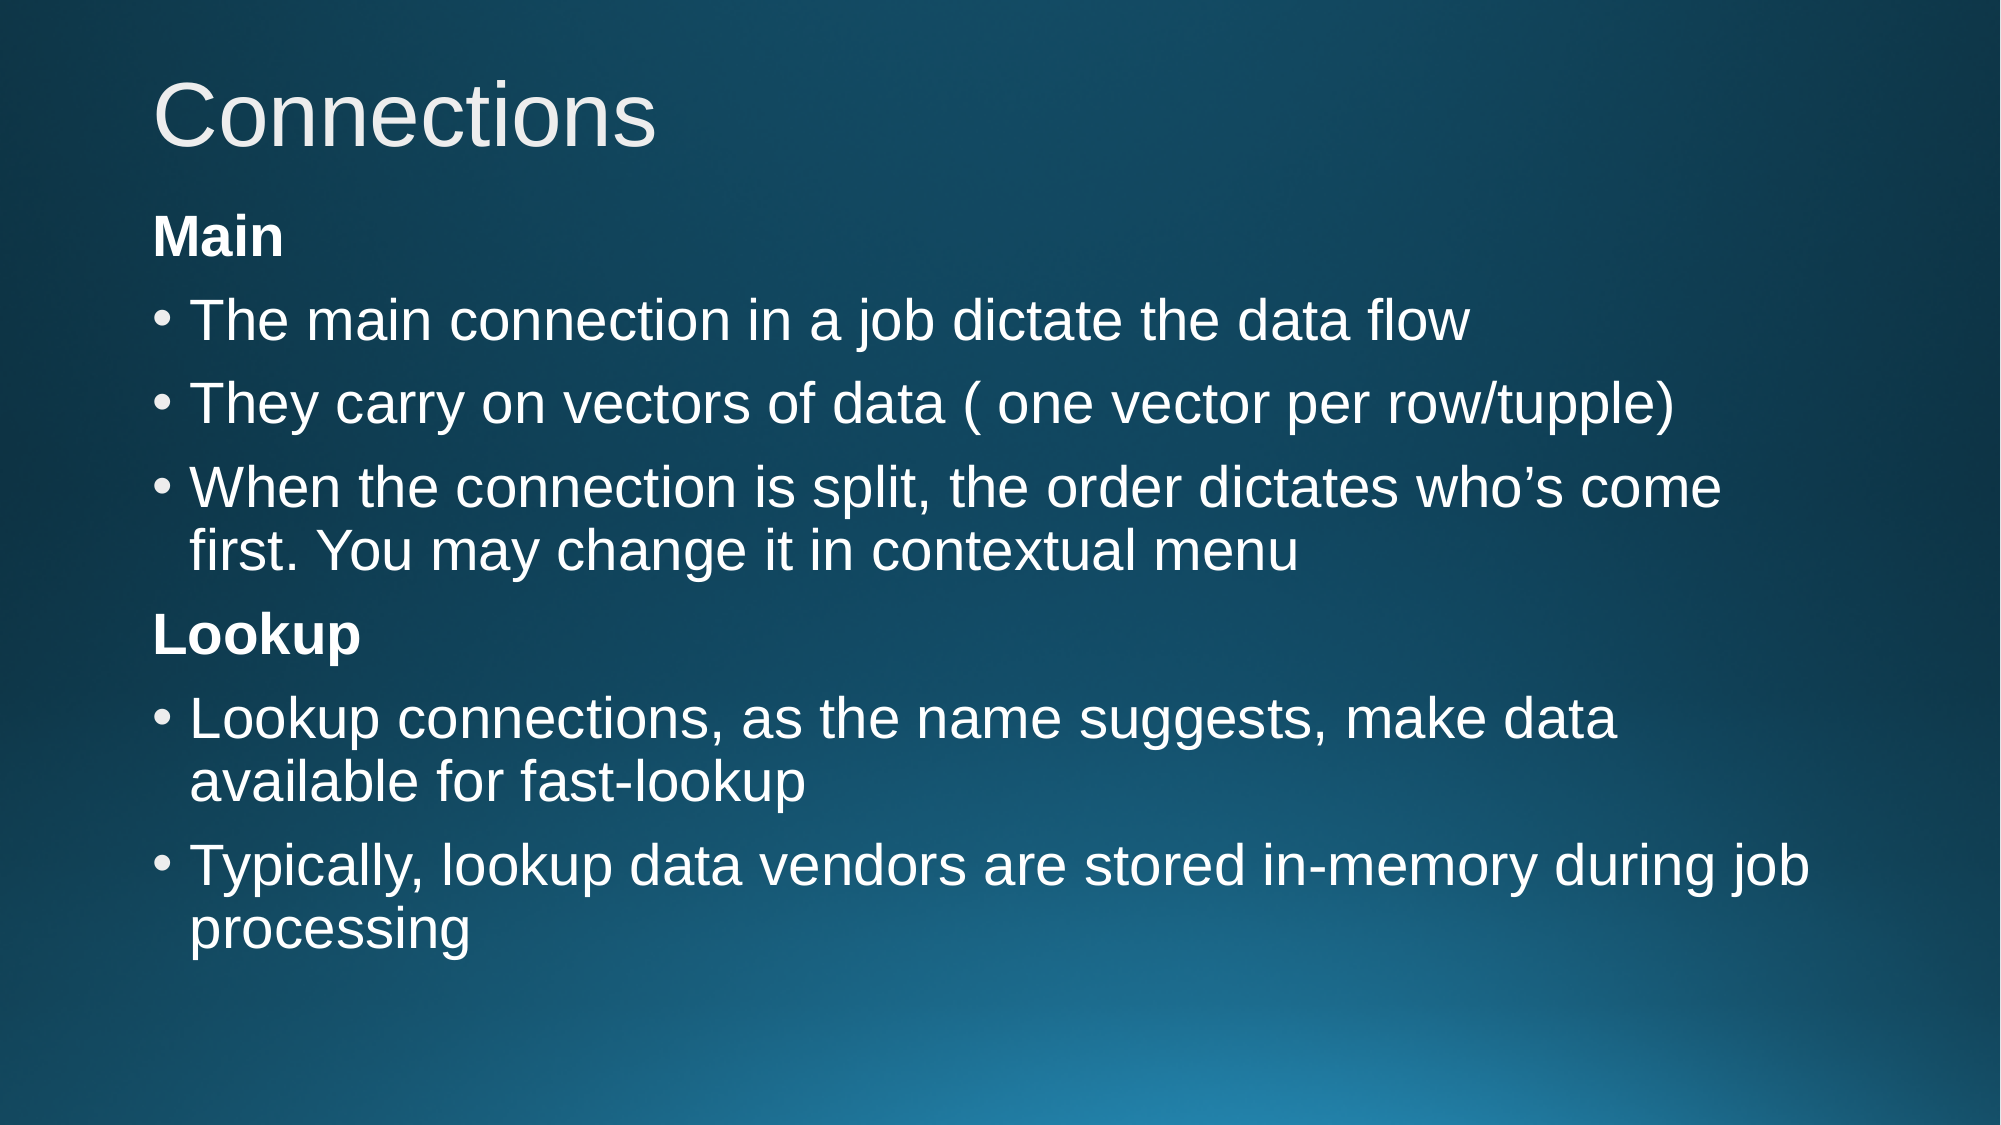

Connections
Main
The main connection in a job dictate the data flow
They carry on vectors of data ( one vector per row/tupple)
When the connection is split, the order dictates who’s come first. You may change it in contextual menu
Lookup
Lookup connections, as the name suggests, make data available for fast-lookup
Typically, lookup data vendors are stored in-memory during job processing